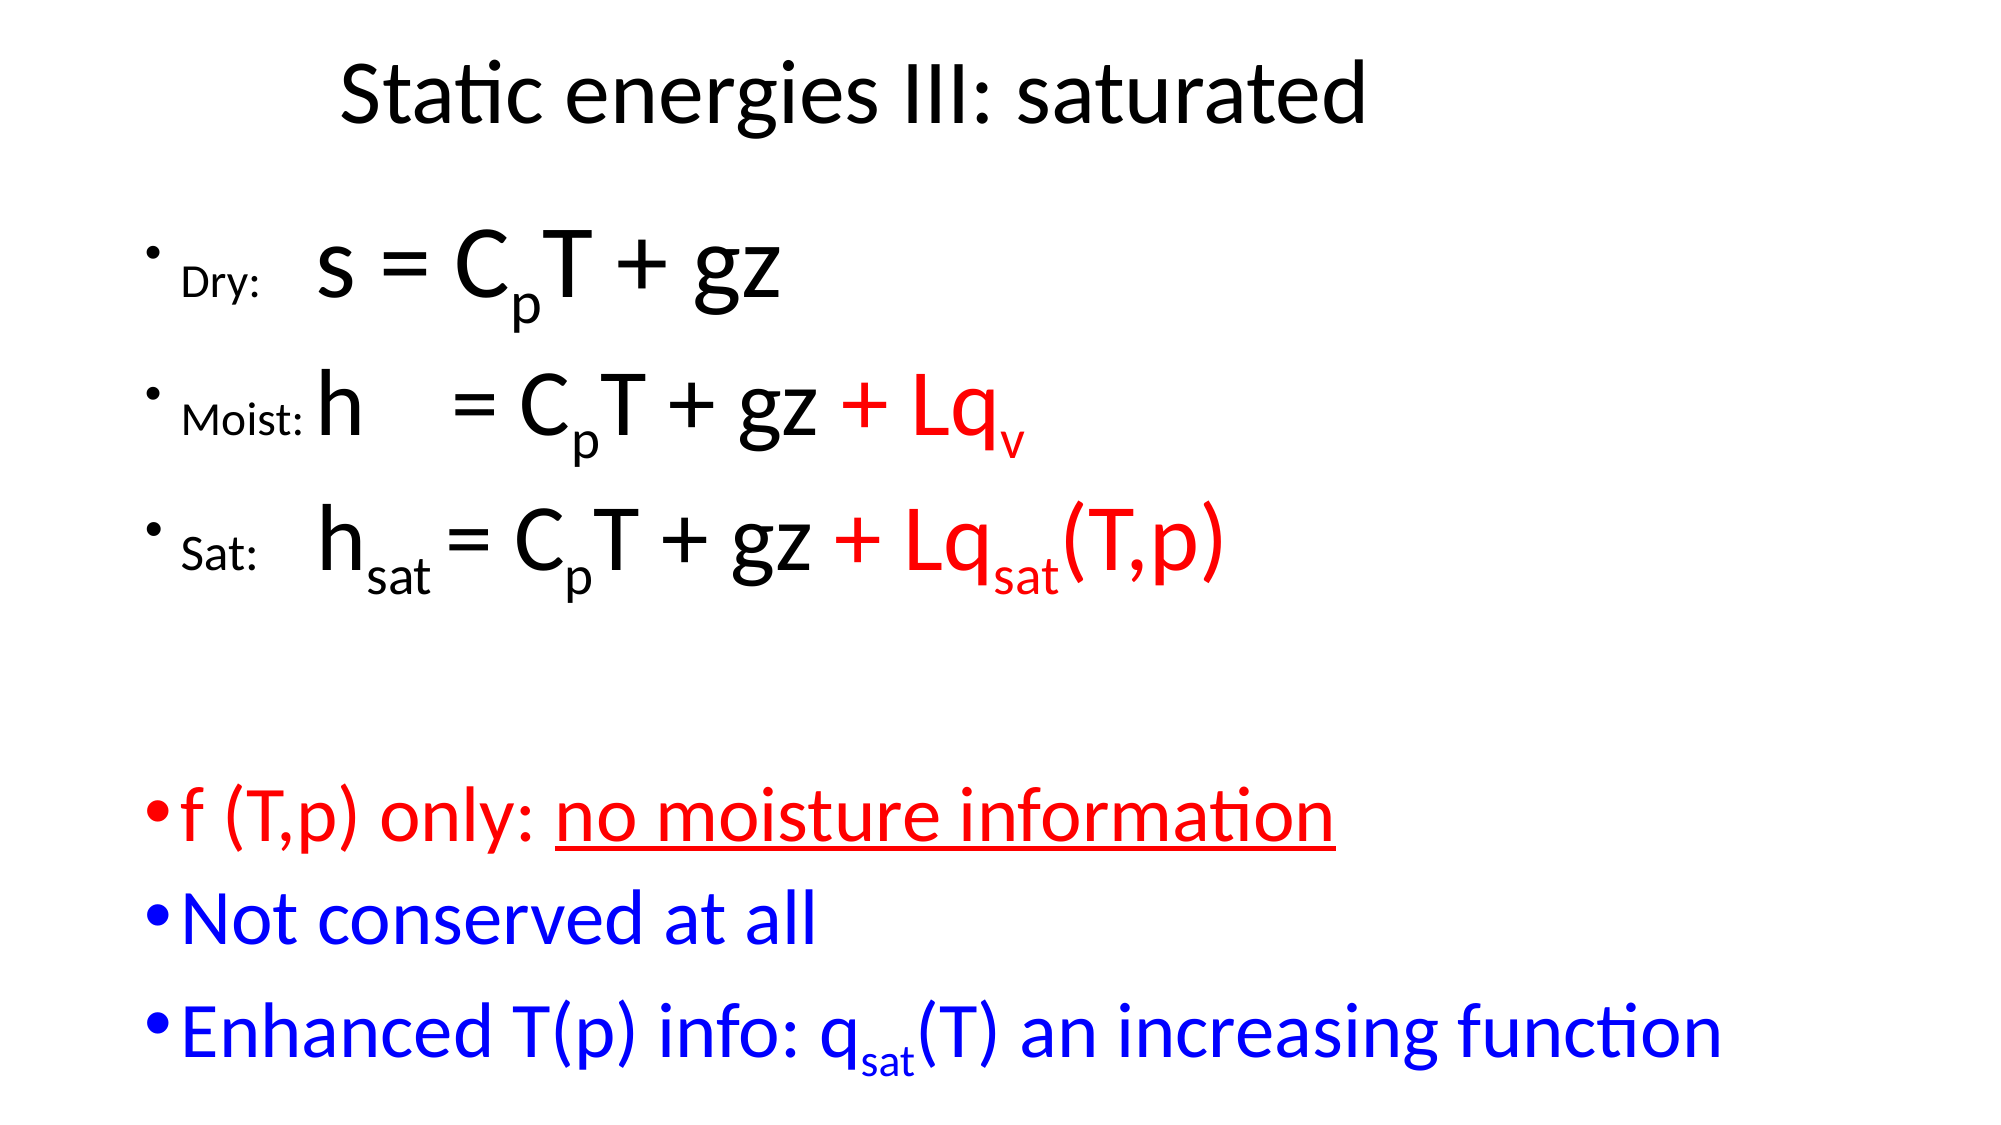

# Static energies III: saturated
Dry:     s = CpT + gz
Moist: h    = CpT + gz + Lqv
Sat:     hsat = CpT + gz + Lqsat(T,p)

f (T,p) only: no moisture information
Not conserved at all
Enhanced T(p) info: qsat(T) an increasing function